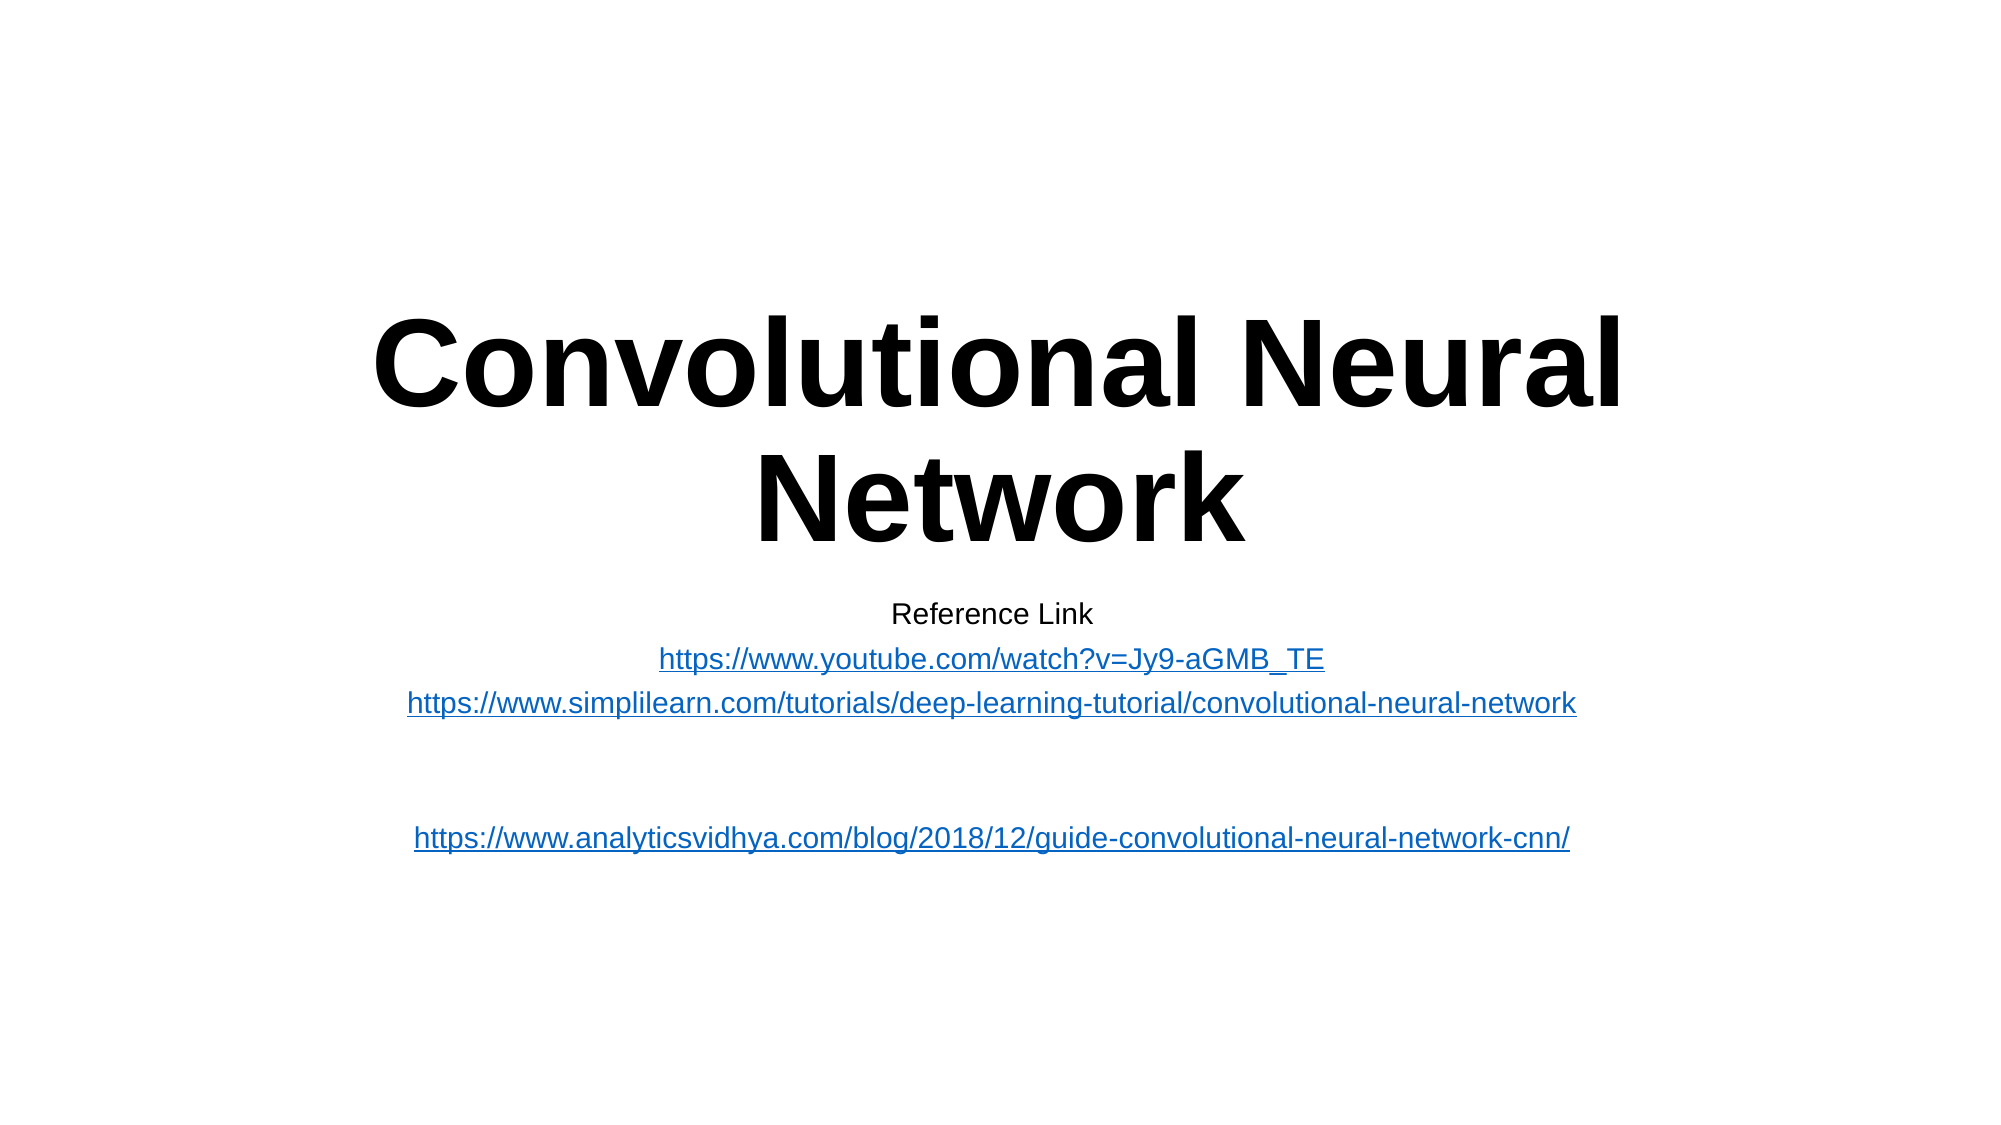

# Convolutional Neural Network
Reference Link
https://www.youtube.com/watch?v=Jy9-aGMB_TE
https://www.simplilearn.com/tutorials/deep-learning-tutorial/convolutional-neural-network

https://www.analyticsvidhya.com/blog/2018/12/guide-convolutional-neural-network-cnn/